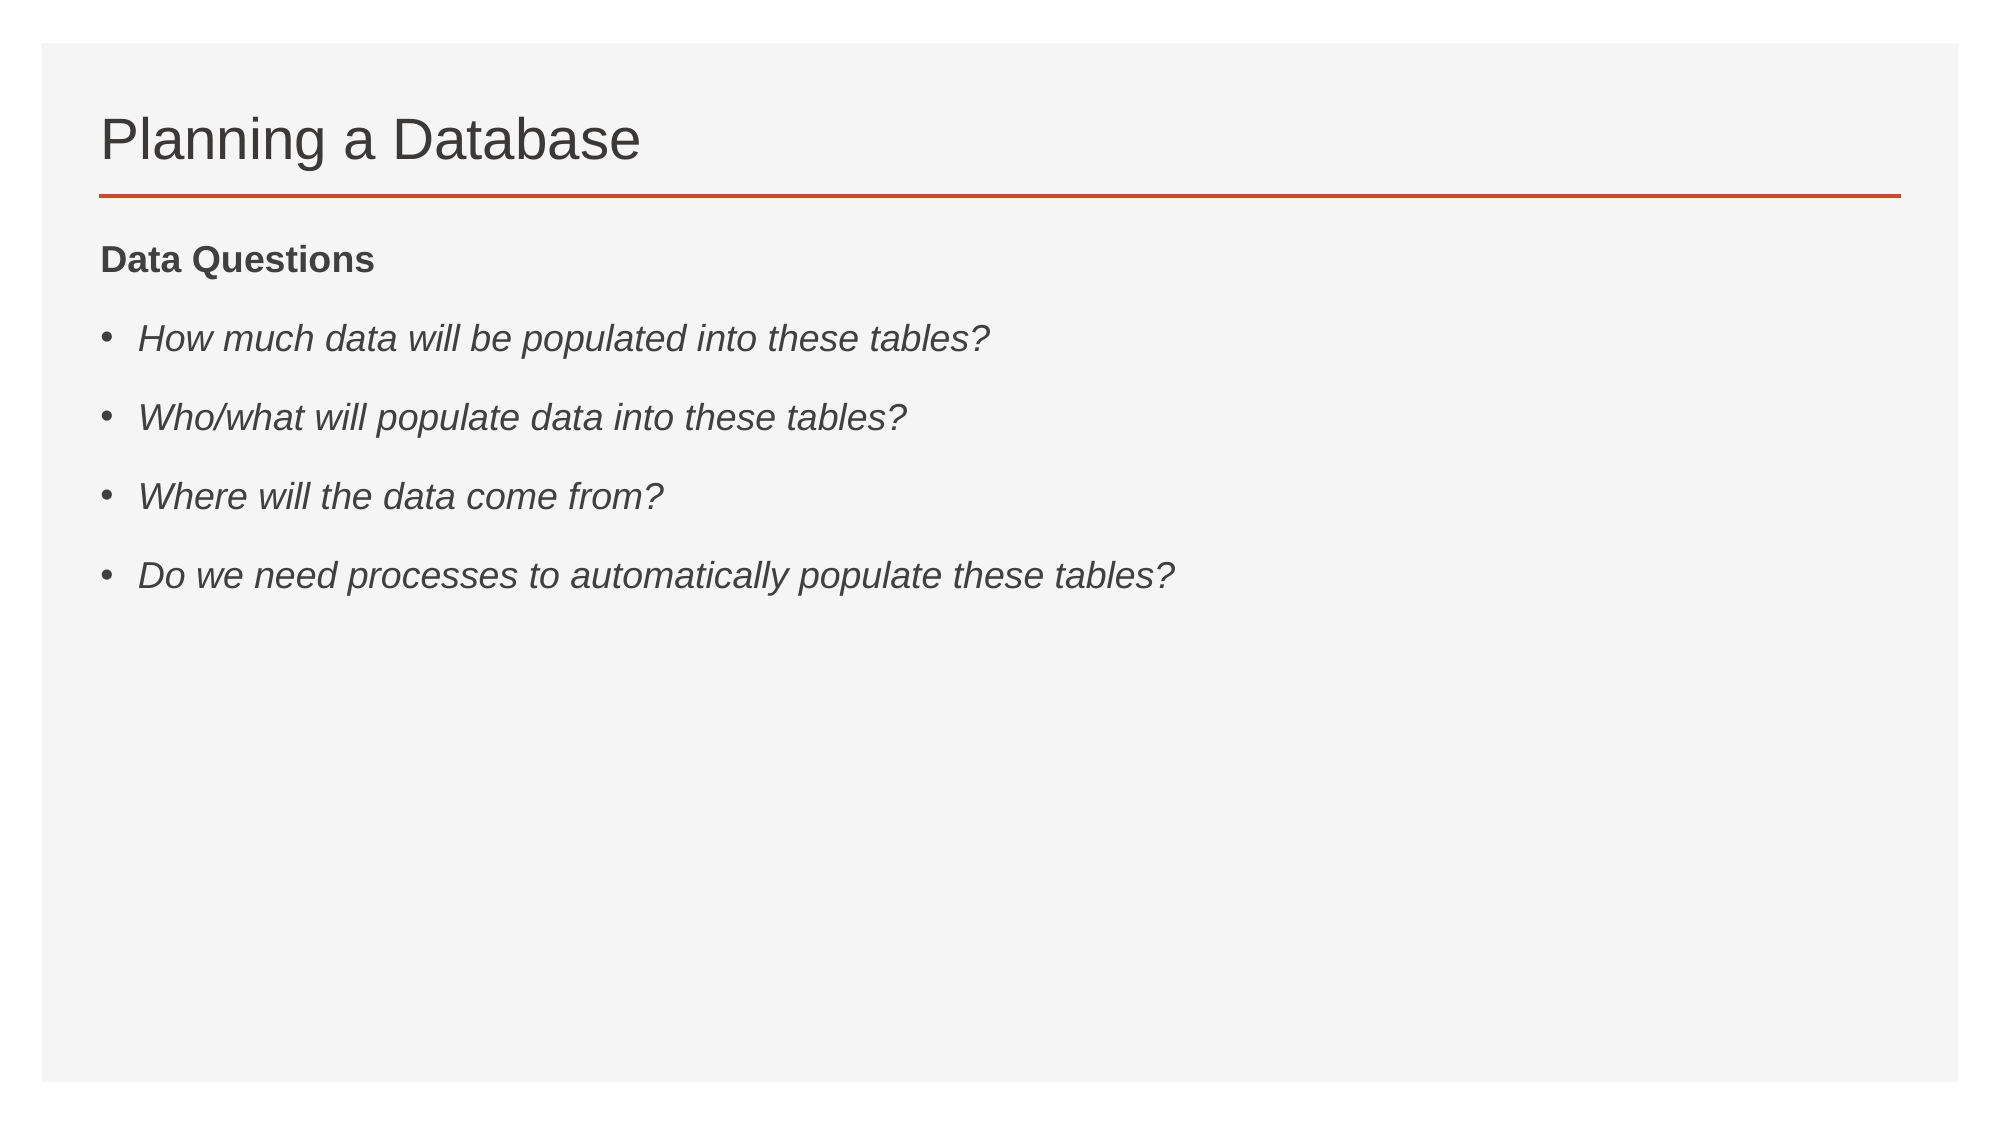

# Planning a Database
Data Questions
How much data will be populated into these tables?
Who/what will populate data into these tables?
Where will the data come from?
Do we need processes to automatically populate these tables?